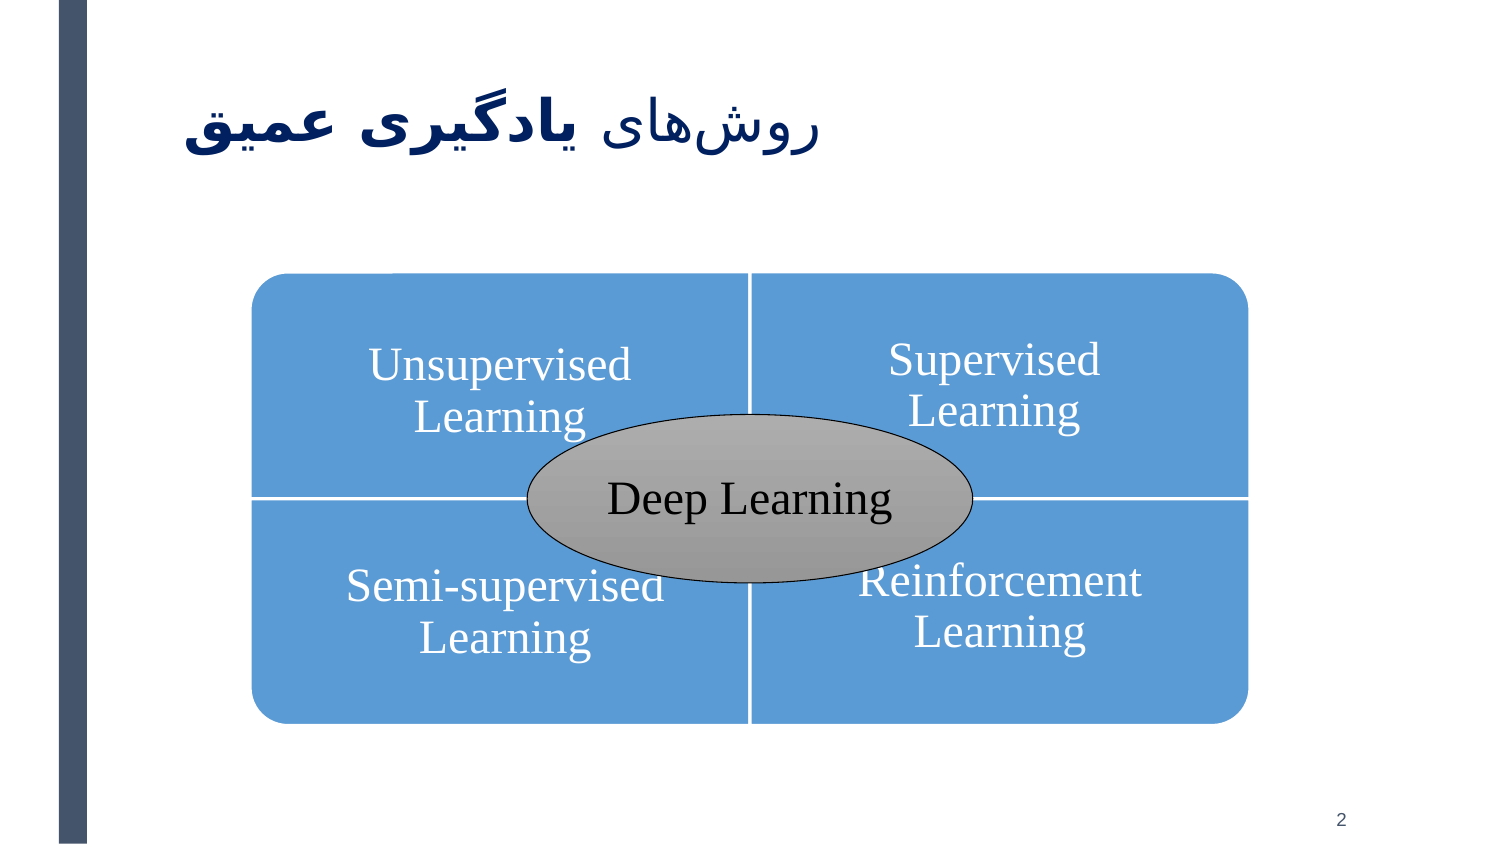

# روش‌های یادگیری عمیق
Unsupervised
Learning
Supervised
Learning
Semi-supervised
Learning
Reinforcement
Learning
Deep Learning
2